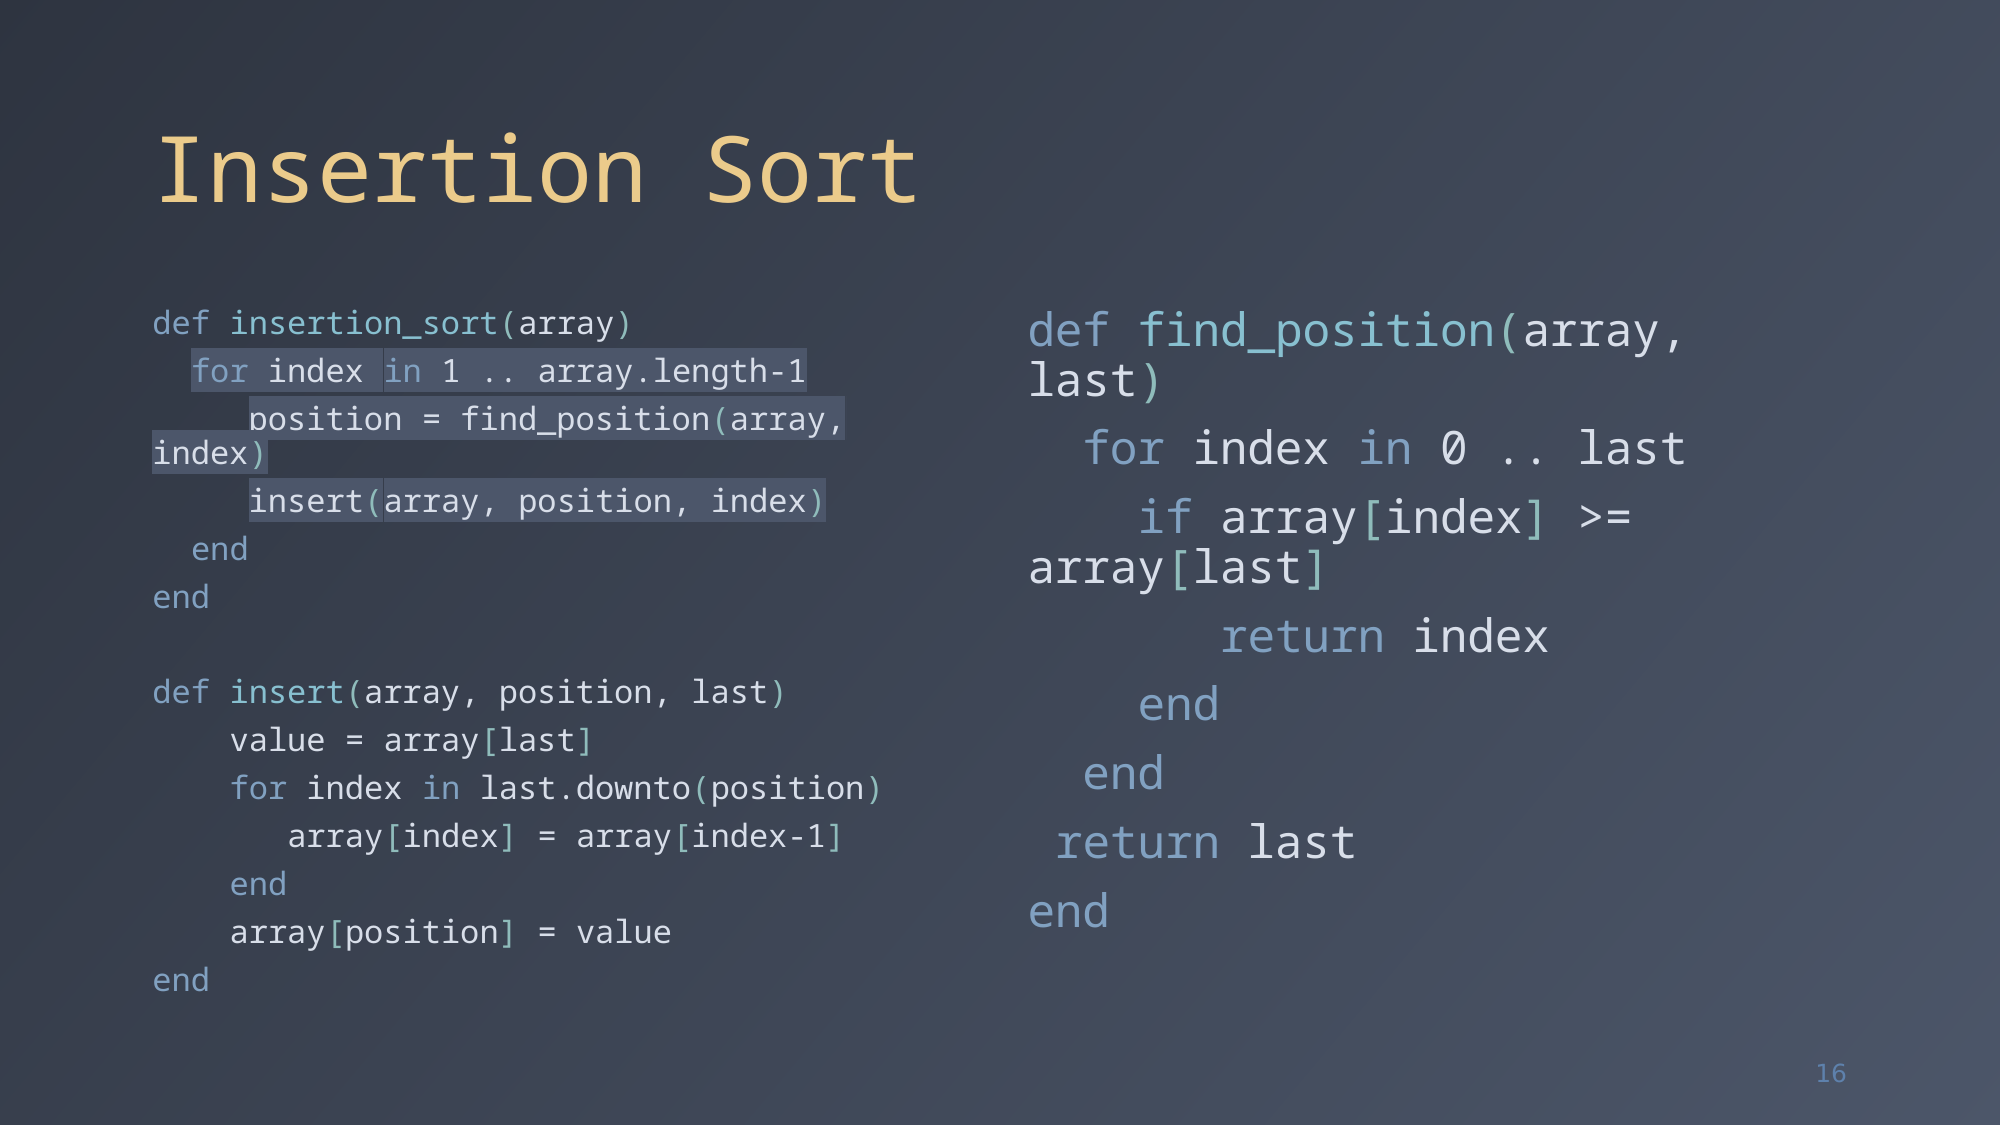

# Insertion Sort
def insertion_sort(array)
  for index in 1 .. array.length-1
     position = find_position(array, index)
     insert(array, position, index)
  end
end

def insert(array, position, last)
    value = array[last]
    for index in last.downto(position)
       array[index] = array[index-1]
    end
    array[position] = value
end

def find_position(array, last)
  for index in 0 .. last
    if array[index] >= array[last]
       return index
    end
  end
 return last
end

16